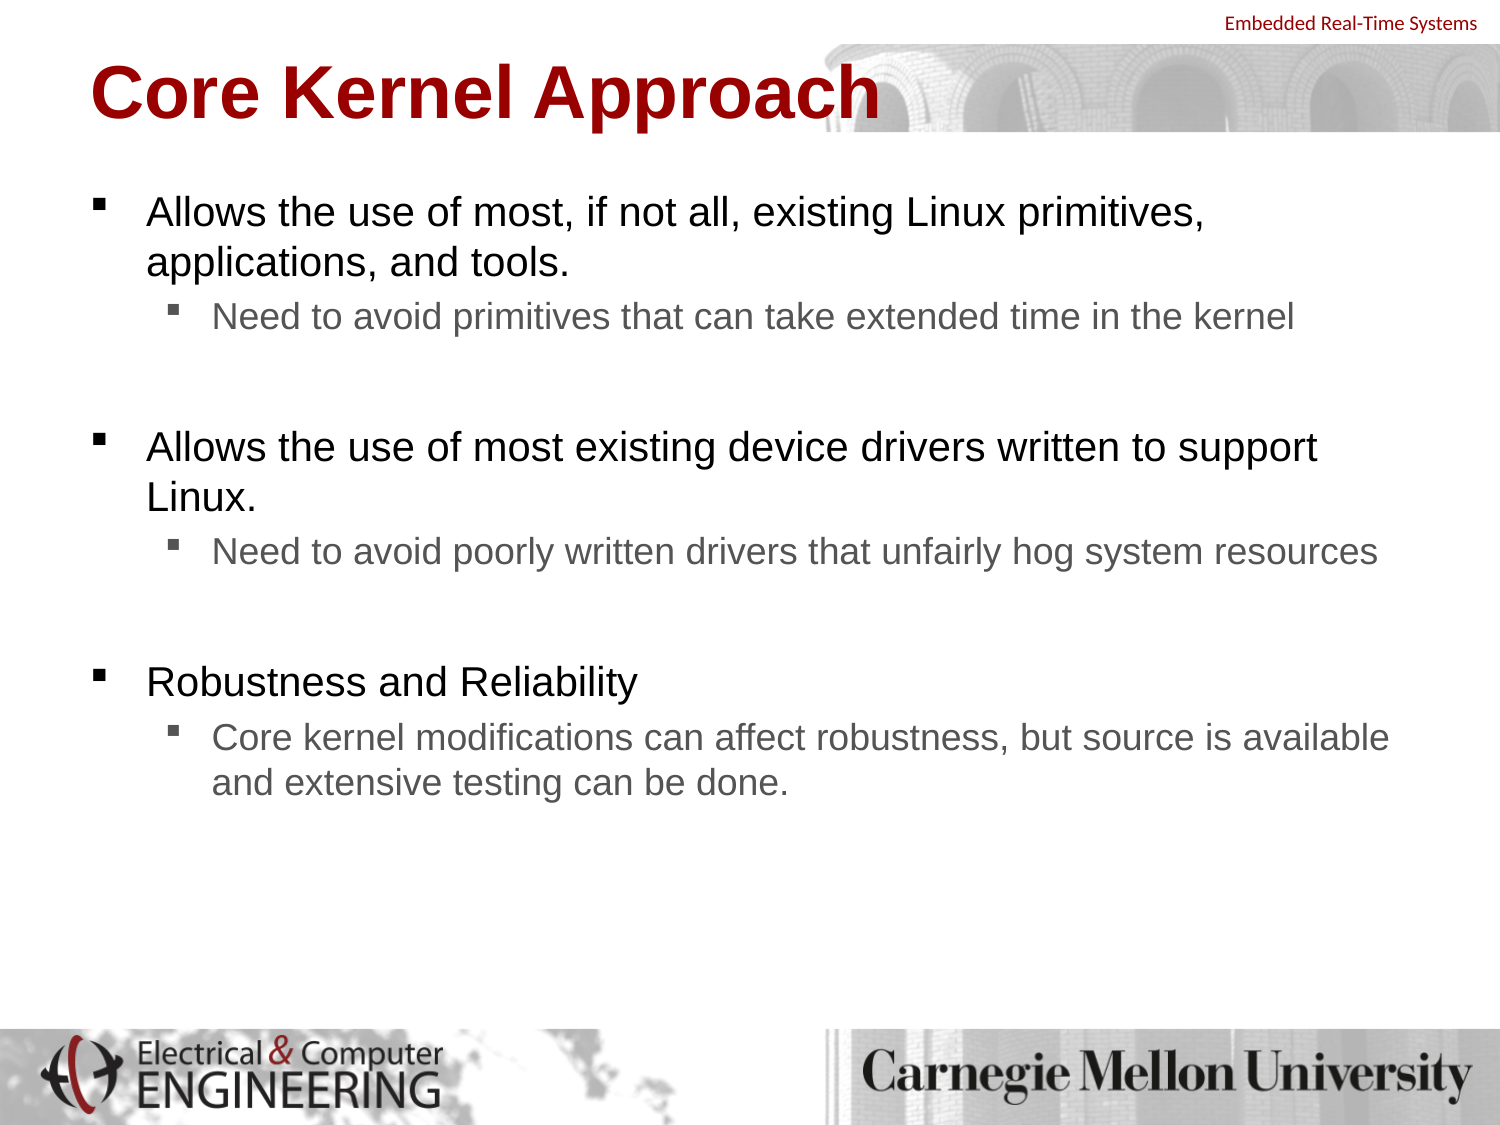

# Core Kernel Approach
Allows the use of most, if not all, existing Linux primitives, applications, and tools.
Need to avoid primitives that can take extended time in the kernel

Allows the use of most existing device drivers written to support Linux.
Need to avoid poorly written drivers that unfairly hog system resources

Robustness and Reliability
Core kernel modifications can affect robustness, but source is available and extensive testing can be done.